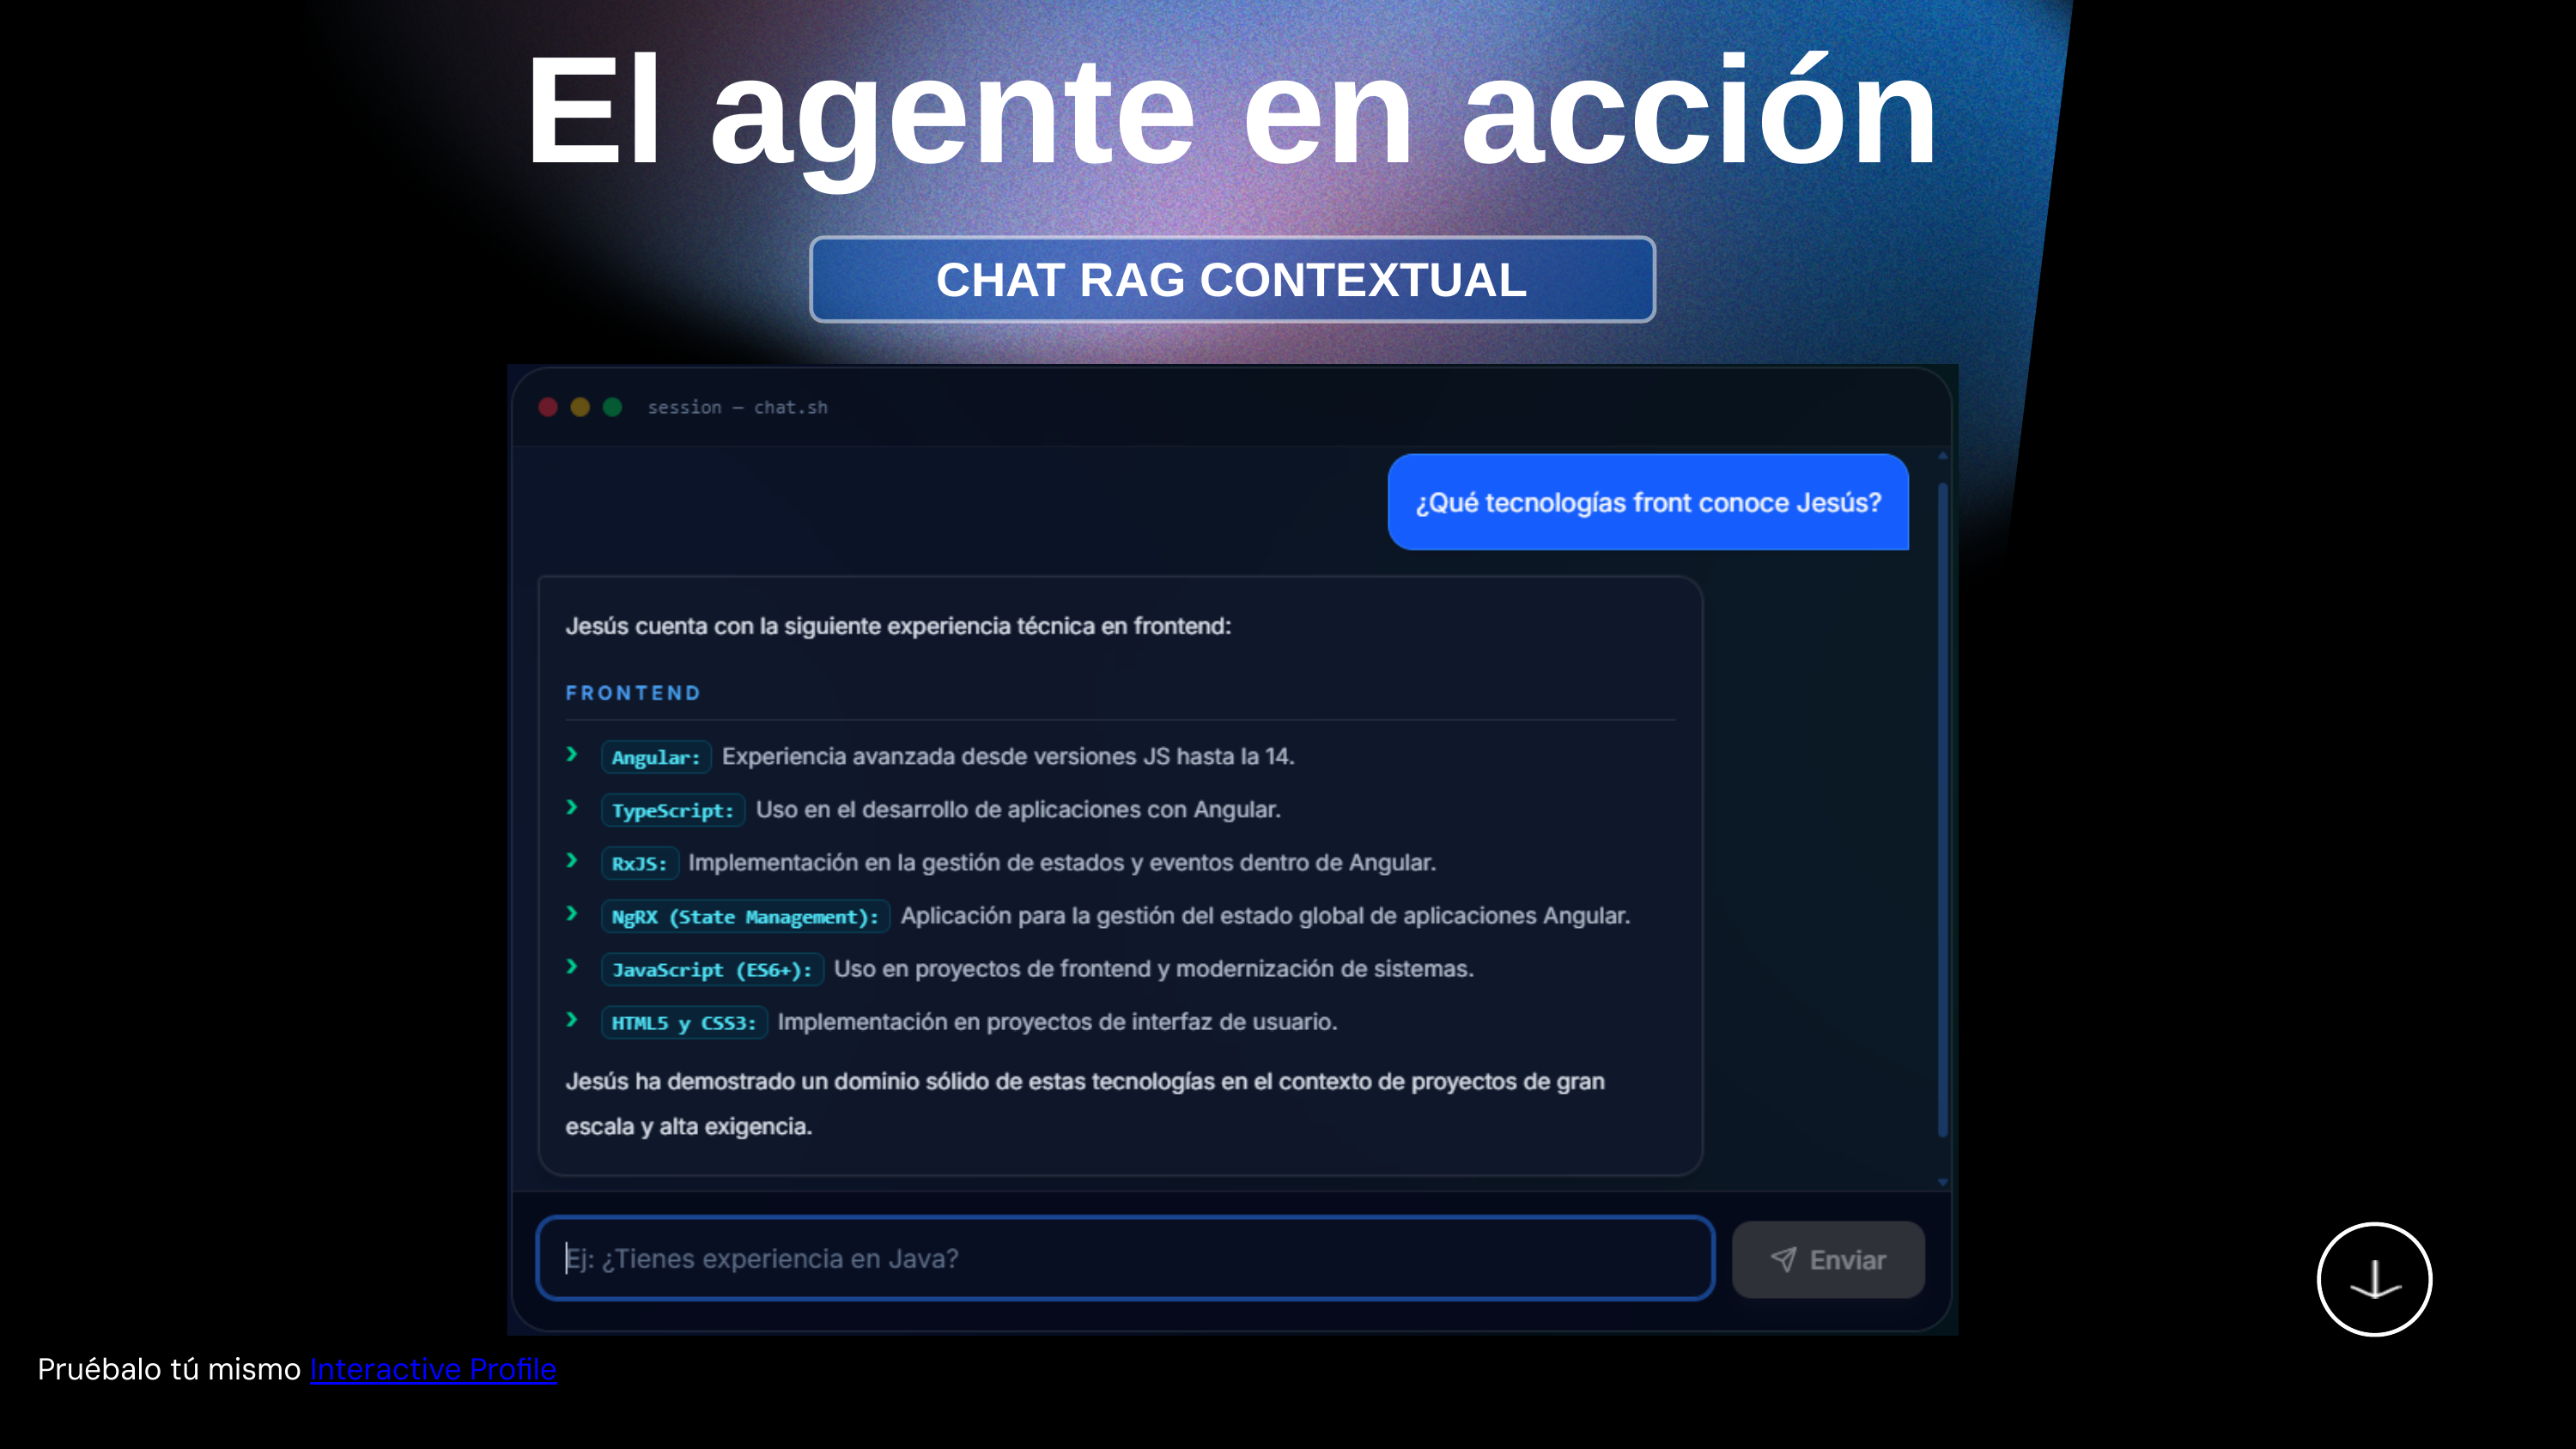

El agente en acción

CHAT RAG CONTEXTUAL

Pruébalo tú mismo Interactive Profile